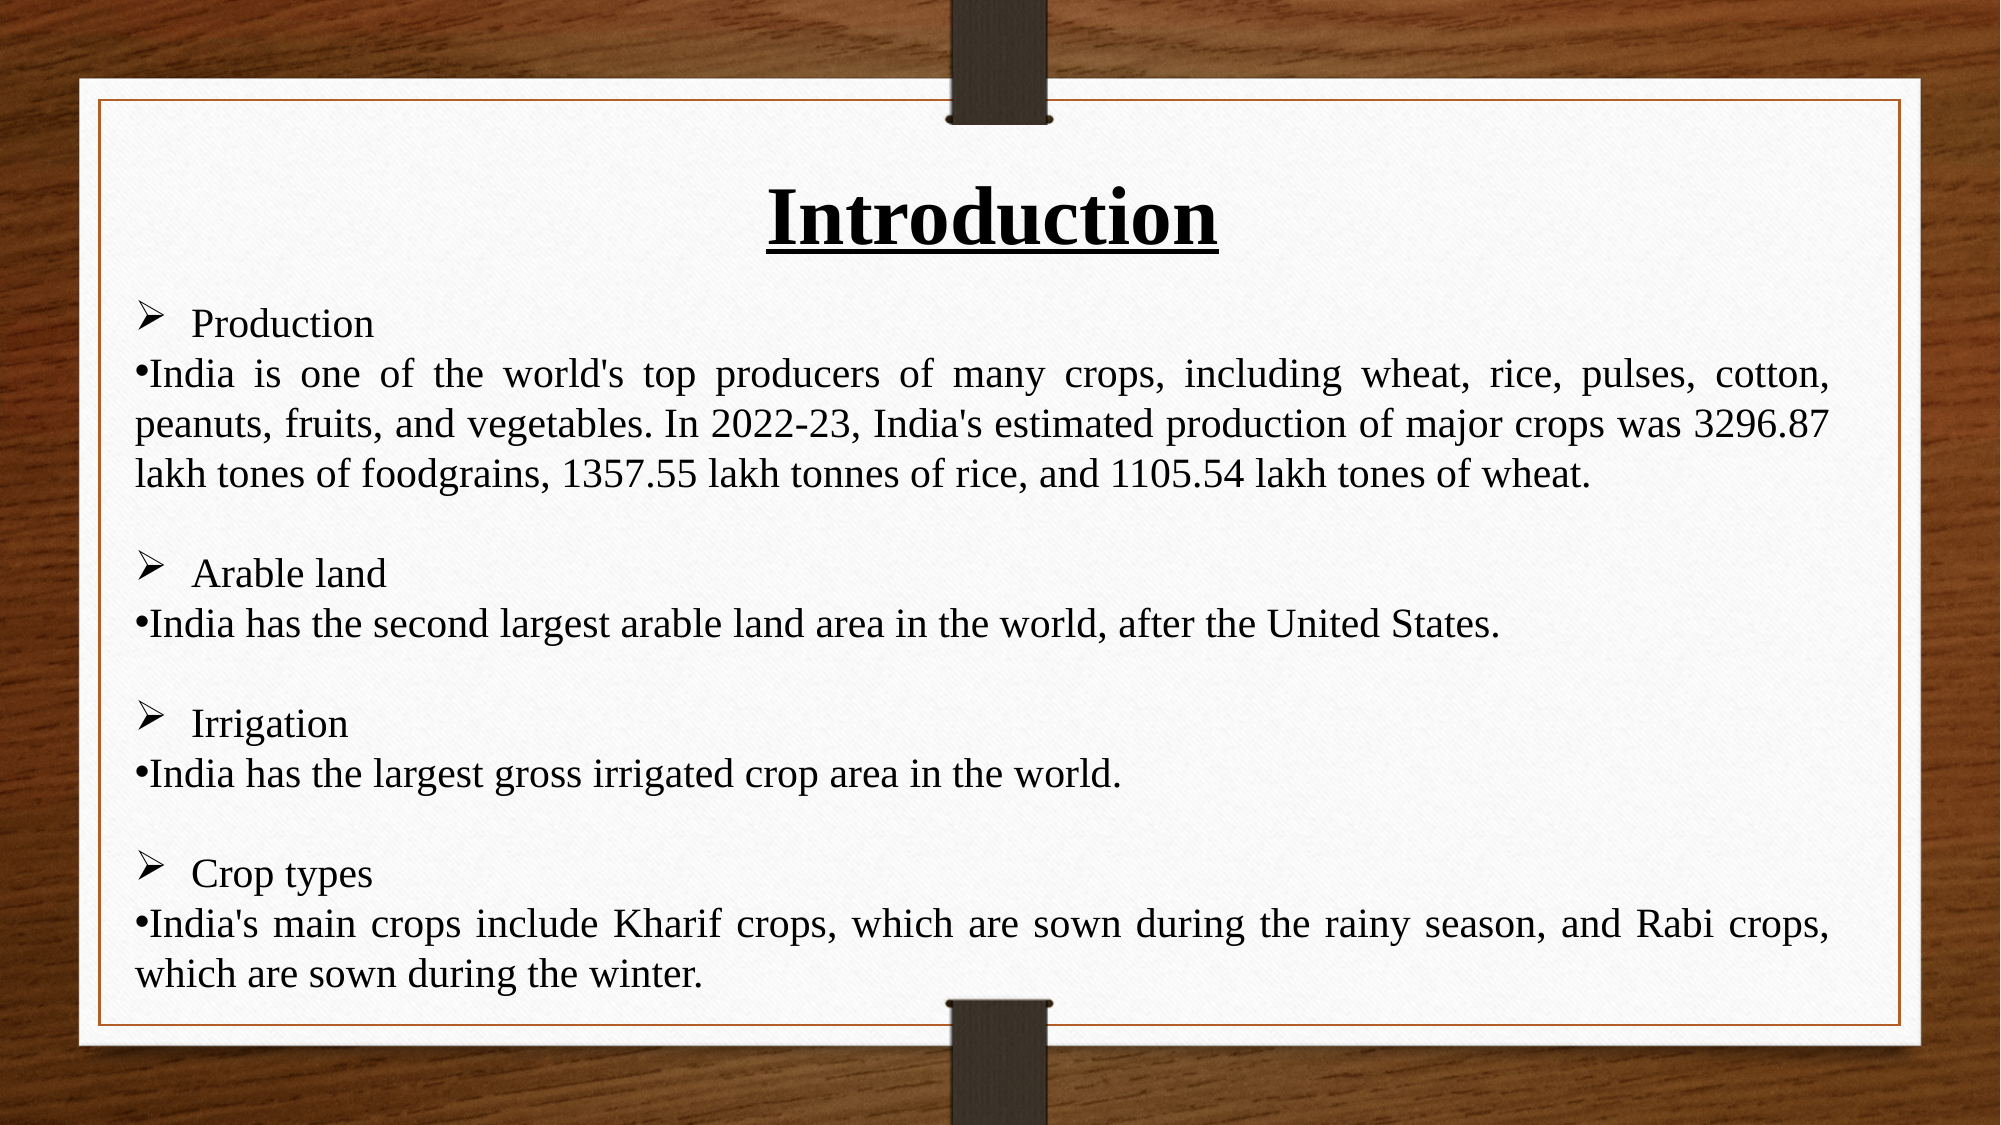

Introduction
Production
India is one of the world's top producers of many crops, including wheat, rice, pulses, cotton, peanuts, fruits, and vegetables. In 2022-23, India's estimated production of major crops was 3296.87 lakh tones of foodgrains, 1357.55 lakh tonnes of rice, and 1105.54 lakh tones of wheat.

Arable land
India has the second largest arable land area in the world, after the United States.

Irrigation
India has the largest gross irrigated crop area in the world.

Crop types
India's main crops include Kharif crops, which are sown during the rainy season, and Rabi crops, which are sown during the winter.